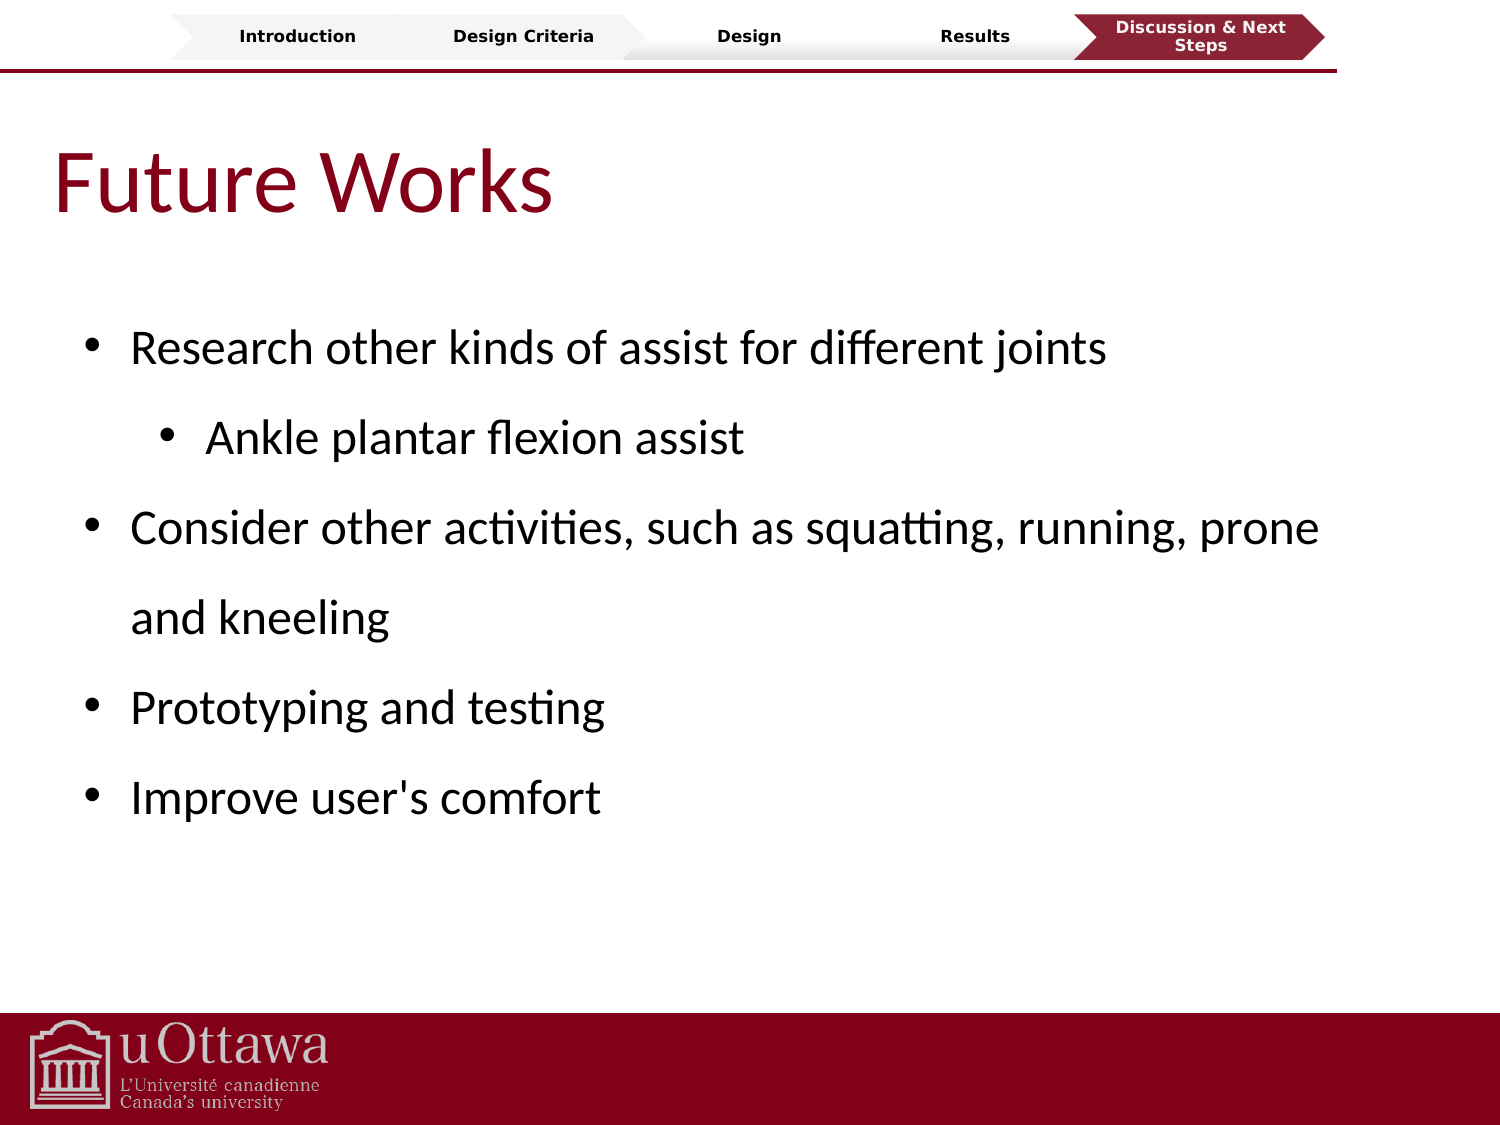

Introduction
Design Criteria
Design
Results
Discussion & Next Steps
Future Works
Research other kinds of assist for different joints
Ankle plantar flexion assist
Consider other activities, such as squatting, running, prone and kneeling
Prototyping and testing
Improve user's comfort